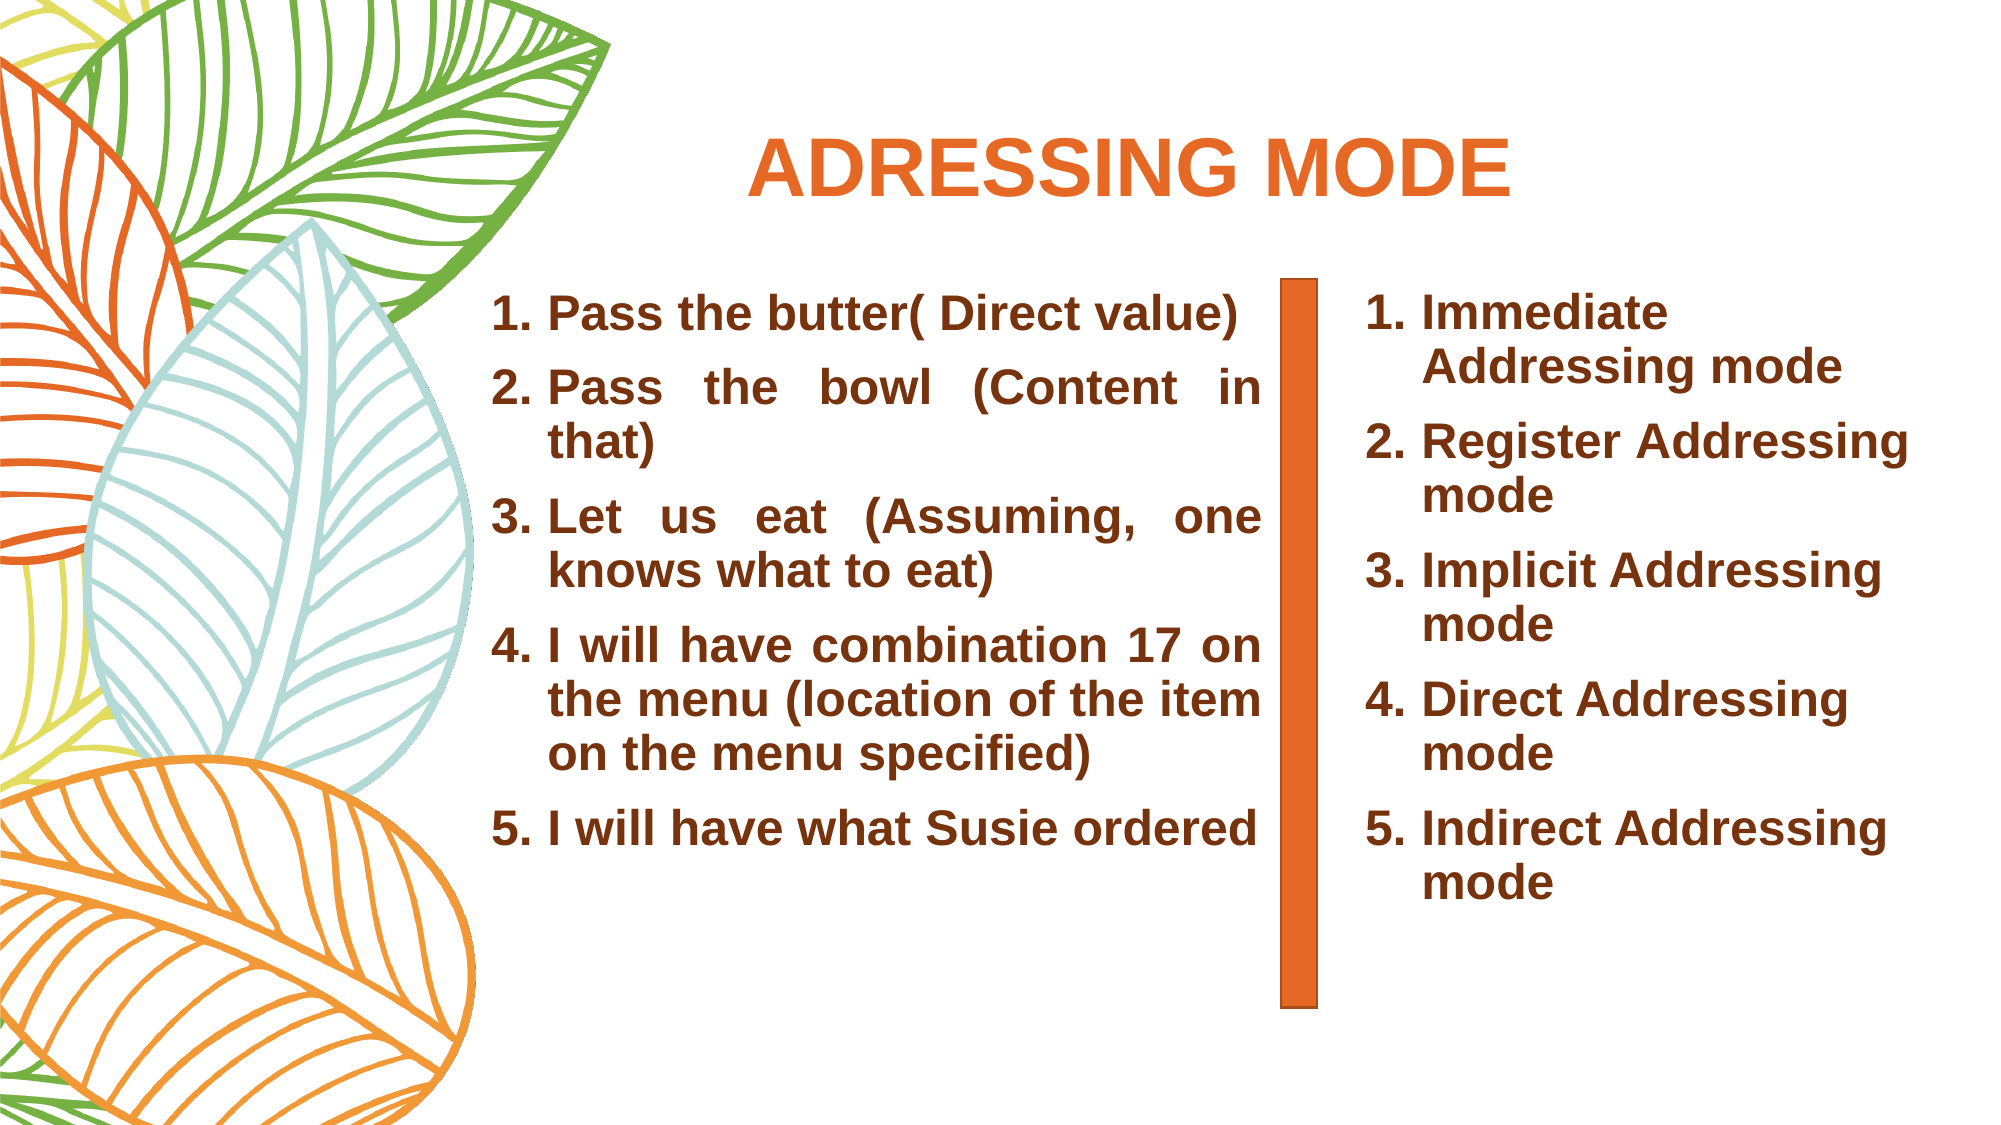

# ADRESSING MODE
Pass the butter( Direct value)
Pass the bowl (Content in that)
Let us eat (Assuming, one knows what to eat)
I will have combination 17 on the menu (location of the item on the menu specified)
I will have what Susie ordered

Immediate Addressing mode
Register Addressing mode
Implicit Addressing mode
Direct Addressing mode
Indirect Addressing mode